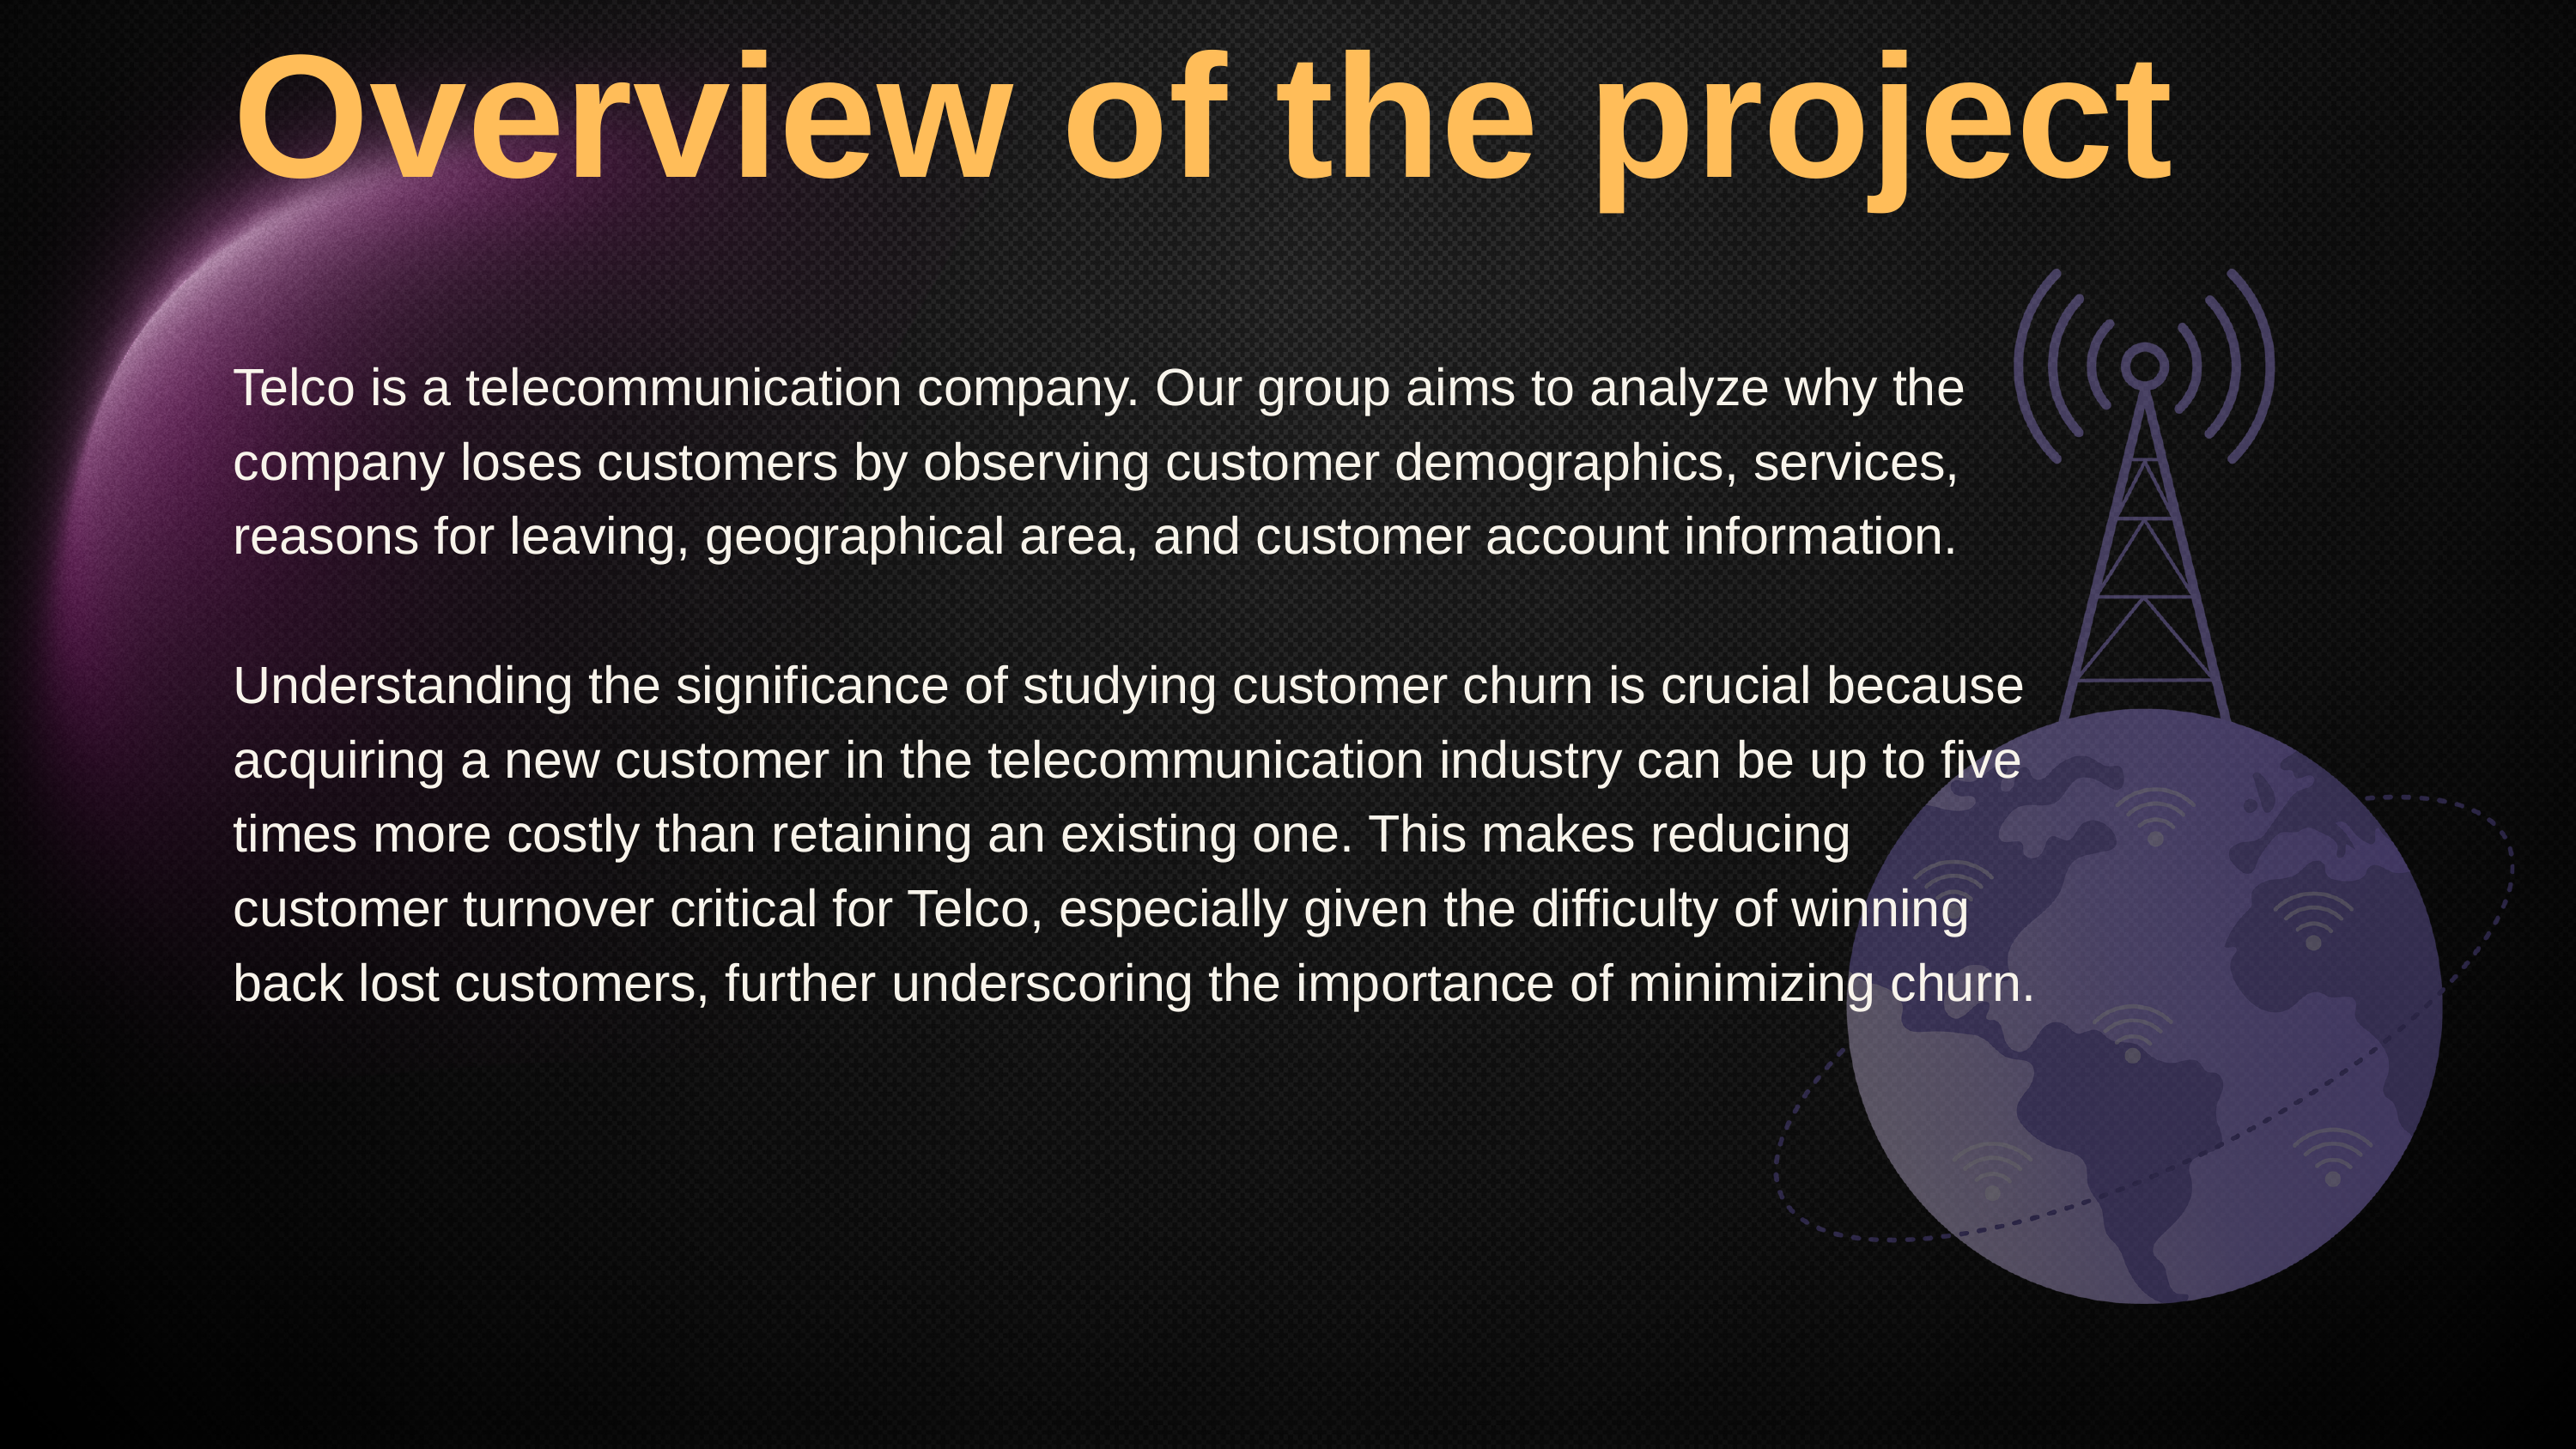

Overview of the project

Telco is a telecommunication company. Our group aims to analyze why the company loses customers by observing customer demographics, services, reasons for leaving, geographical area, and customer account information.

Understanding the significance of studying customer churn is crucial because acquiring a new customer in the telecommunication industry can be up to five times more costly than retaining an existing one. This makes reducing customer turnover critical for Telco, especially given the difficulty of winning back lost customers, further underscoring the importance of minimizing churn.